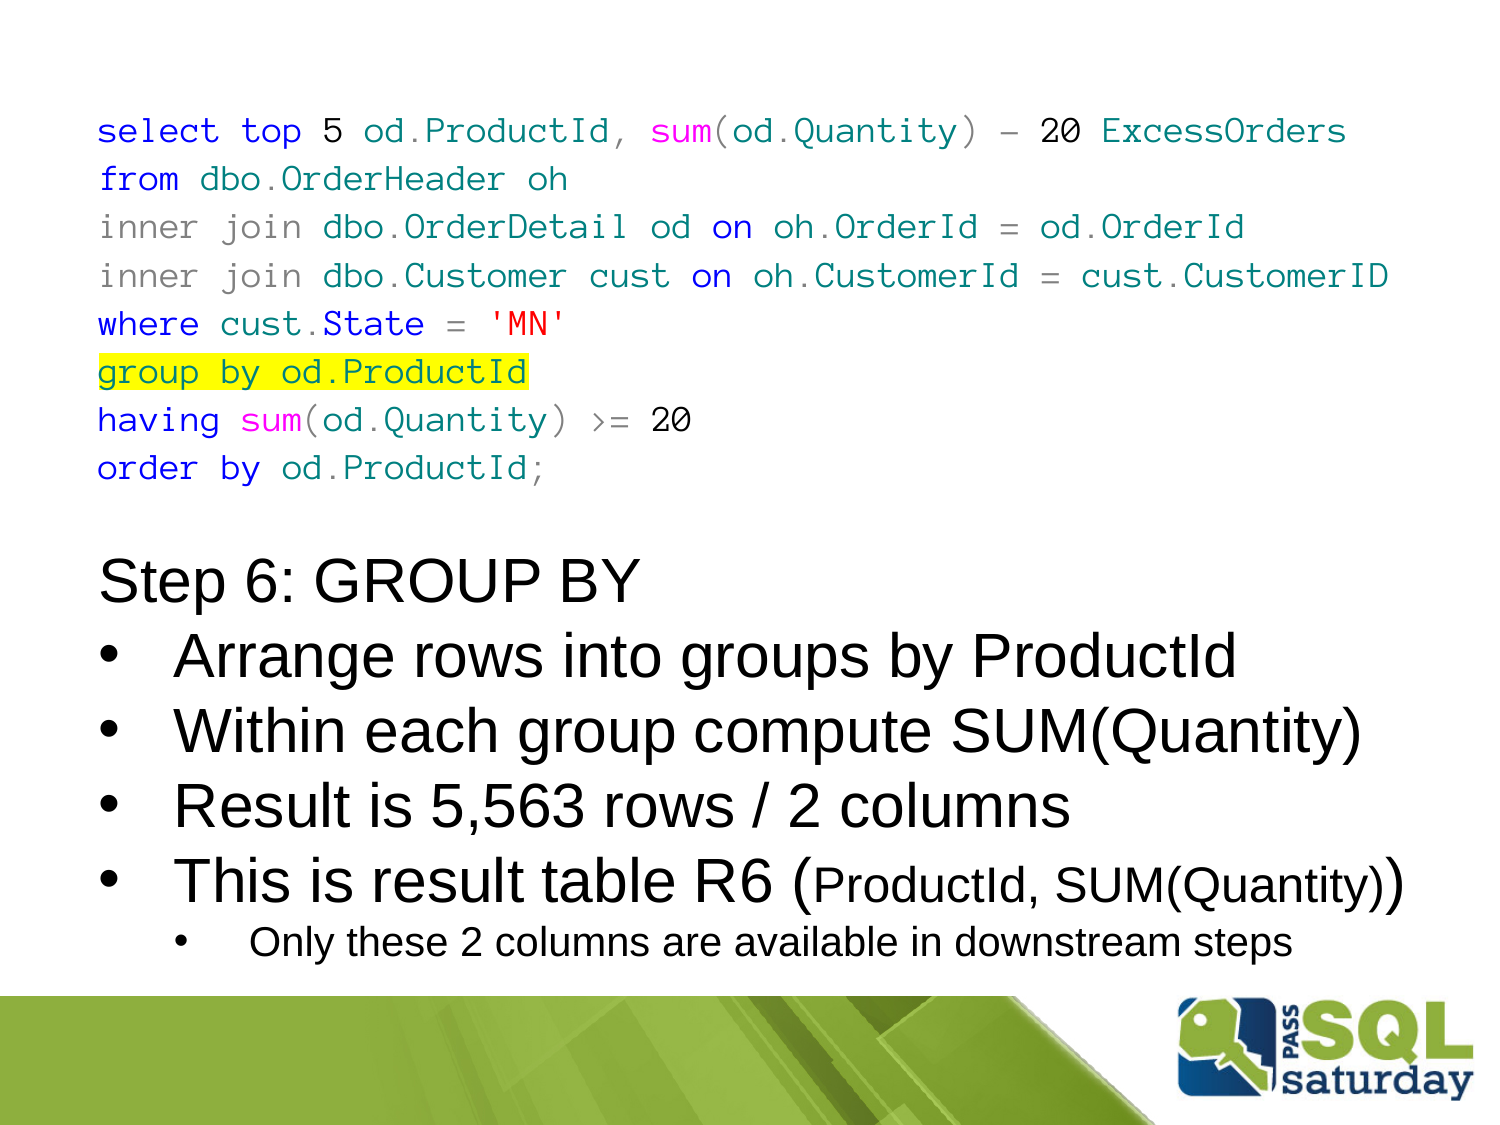

select top 5 od.ProductId, sum(od.Quantity) - 20 ExcessOrders
from dbo.OrderHeader oh
inner join dbo.OrderDetail od on oh.OrderId = od.OrderId
inner join dbo.Customer cust on oh.CustomerId = cust.CustomerID
where cust.State = 'MN'
group by od.ProductId
having sum(od.Quantity) >= 20
order by od.ProductId;
Step 6: GROUP BY
Arrange rows into groups by ProductId
Within each group compute SUM(Quantity)
Result is 5,563 rows / 2 columns
This is result table R6 (ProductId, SUM(Quantity))
Only these 2 columns are available in downstream steps